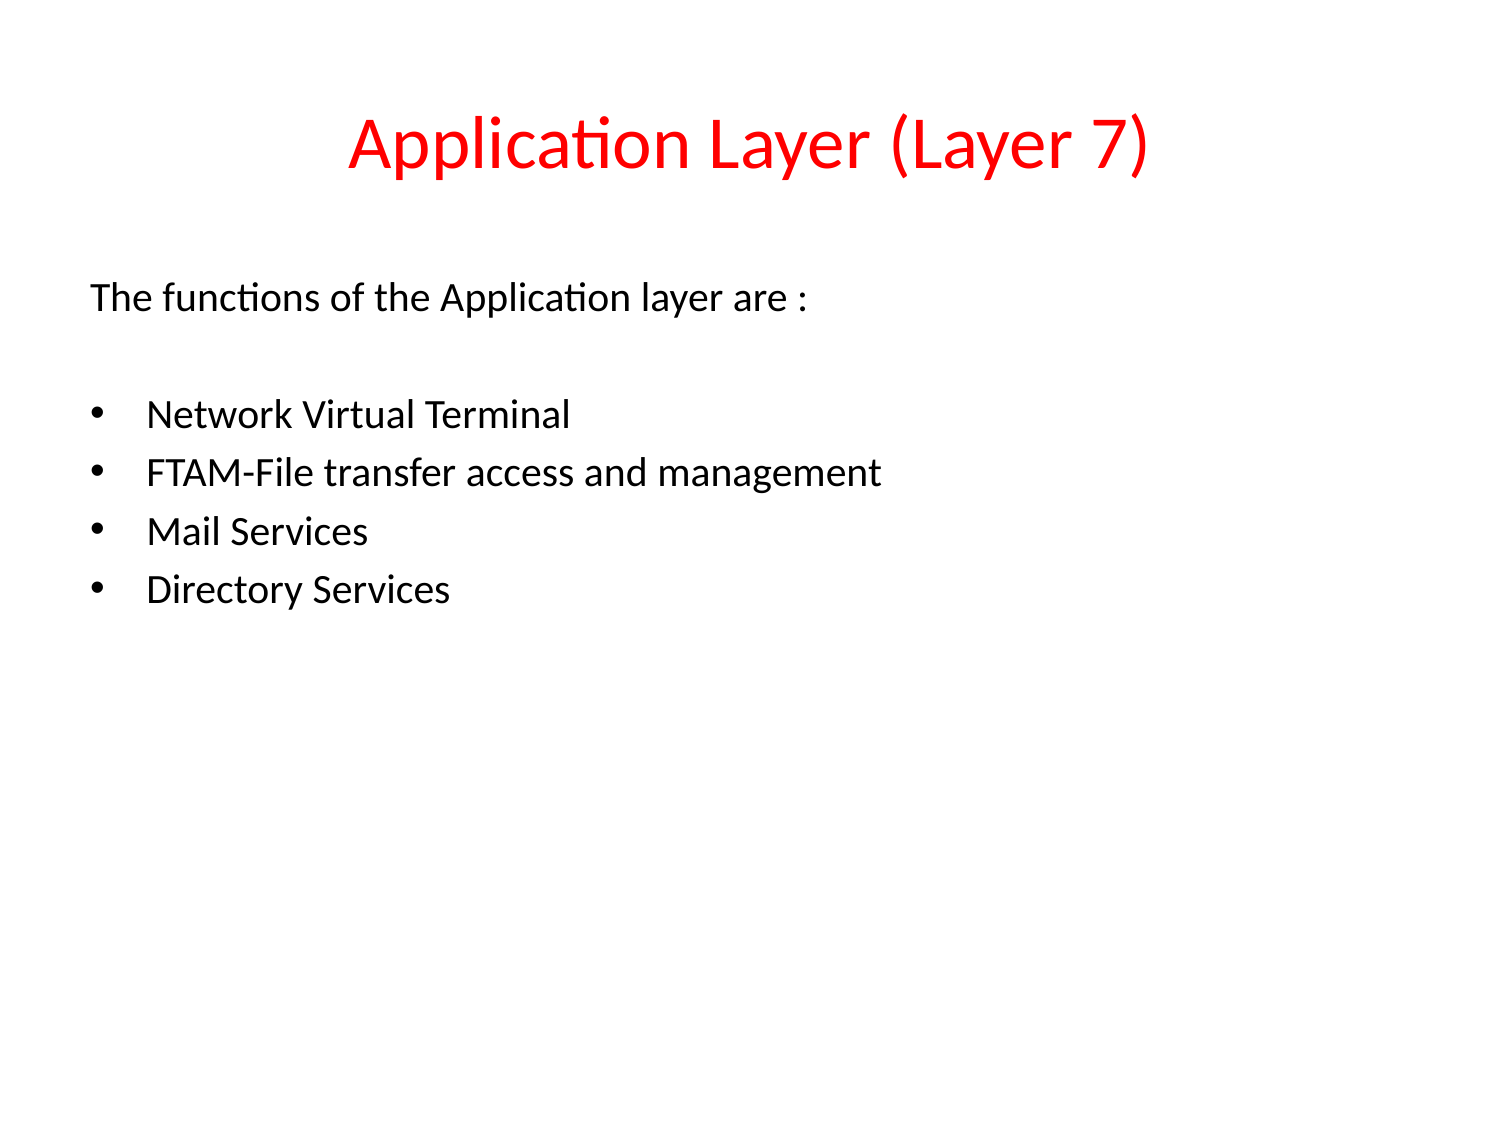

# Application Layer (Layer 7)
The functions of the Application layer are :

Network Virtual Terminal
FTAM-File transfer access and management
Mail Services
Directory Services